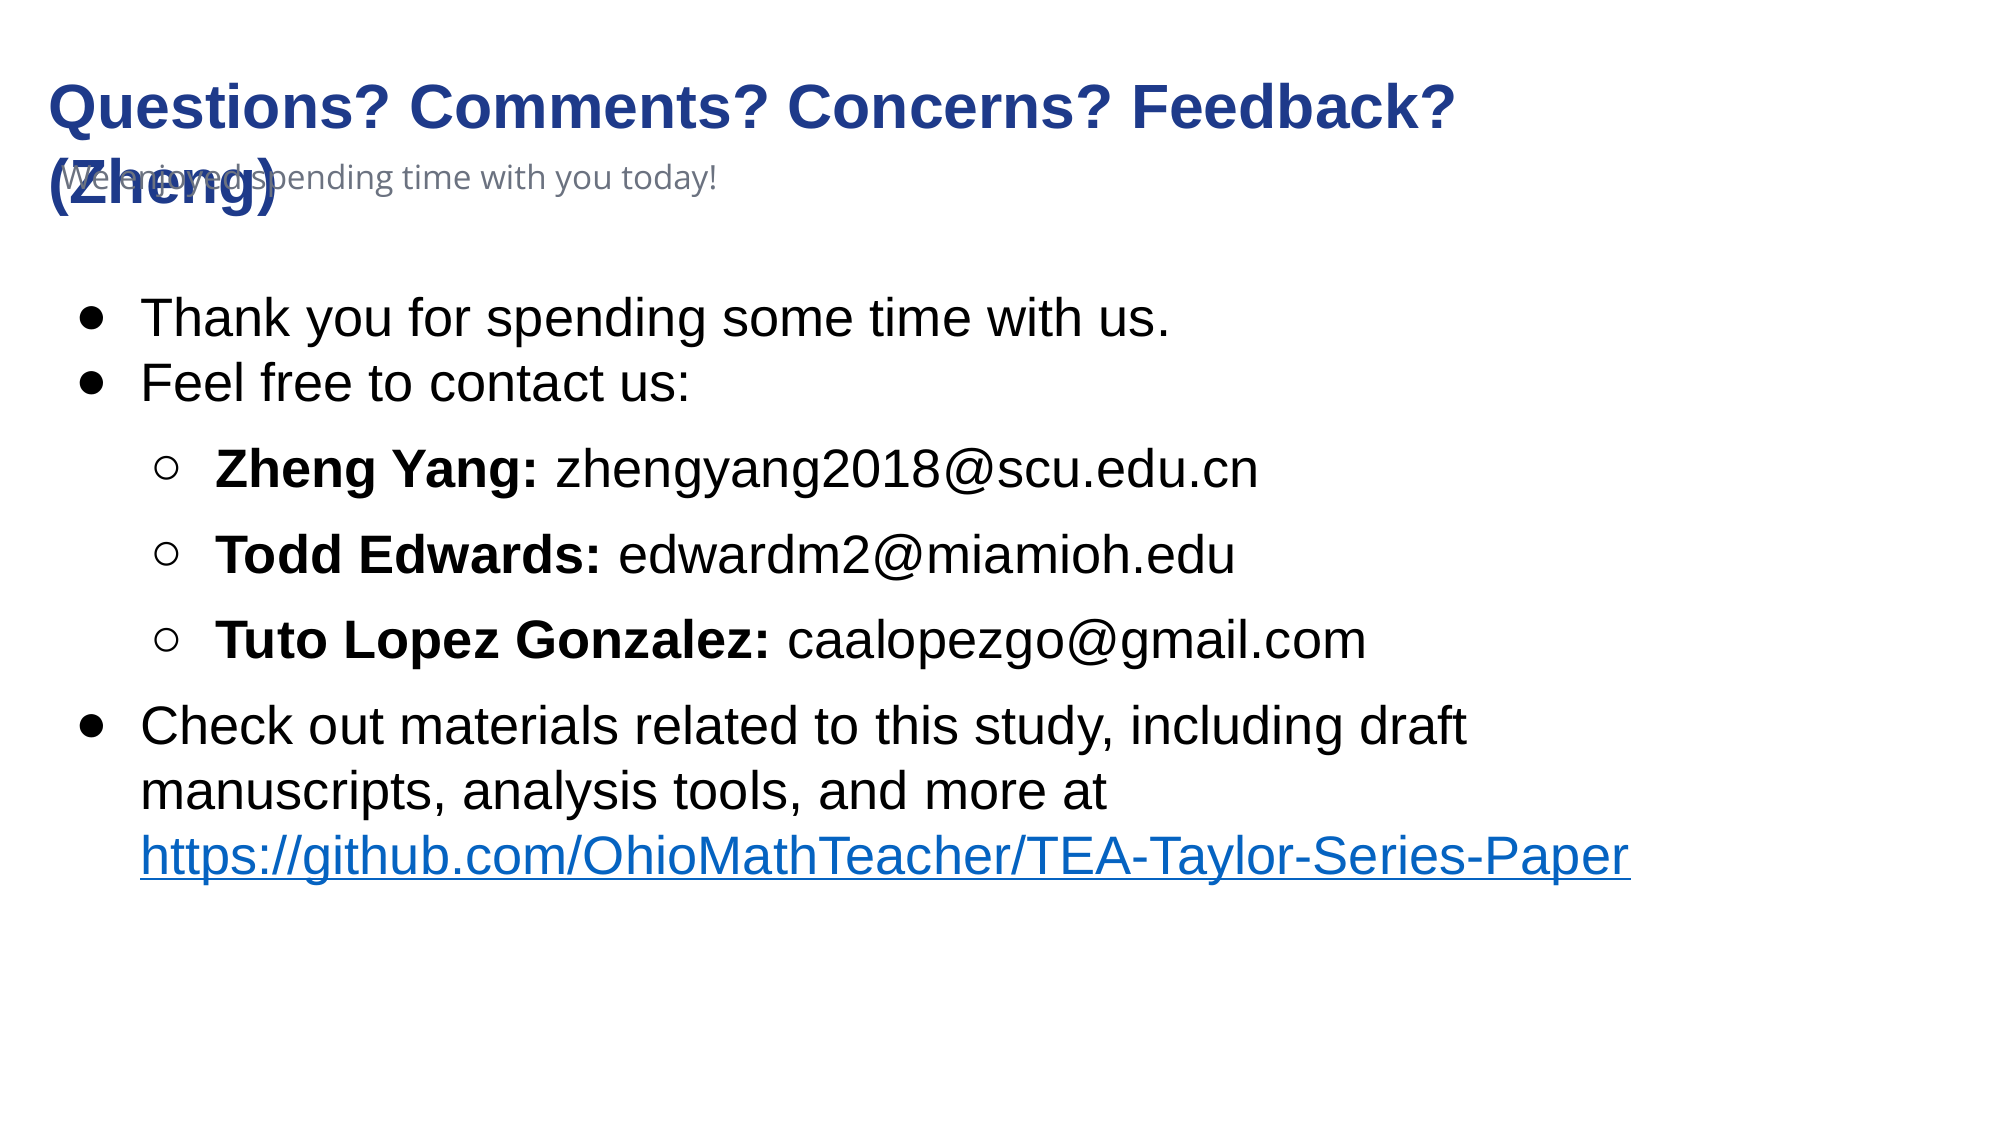

Questions? Comments? Concerns? Feedback? (Zheng)
We enjoyed spending time with you today!
Thank you for spending some time with us.
Feel free to contact us:
Zheng Yang: zhengyang2018@scu.edu.cn
Todd Edwards: edwardm2@miamioh.edu
Tuto Lopez Gonzalez: caalopezgo@gmail.com
Check out materials related to this study, including draft manuscripts, analysis tools, and more at https://github.com/OhioMathTeacher/TEA-Taylor-Series-Paper